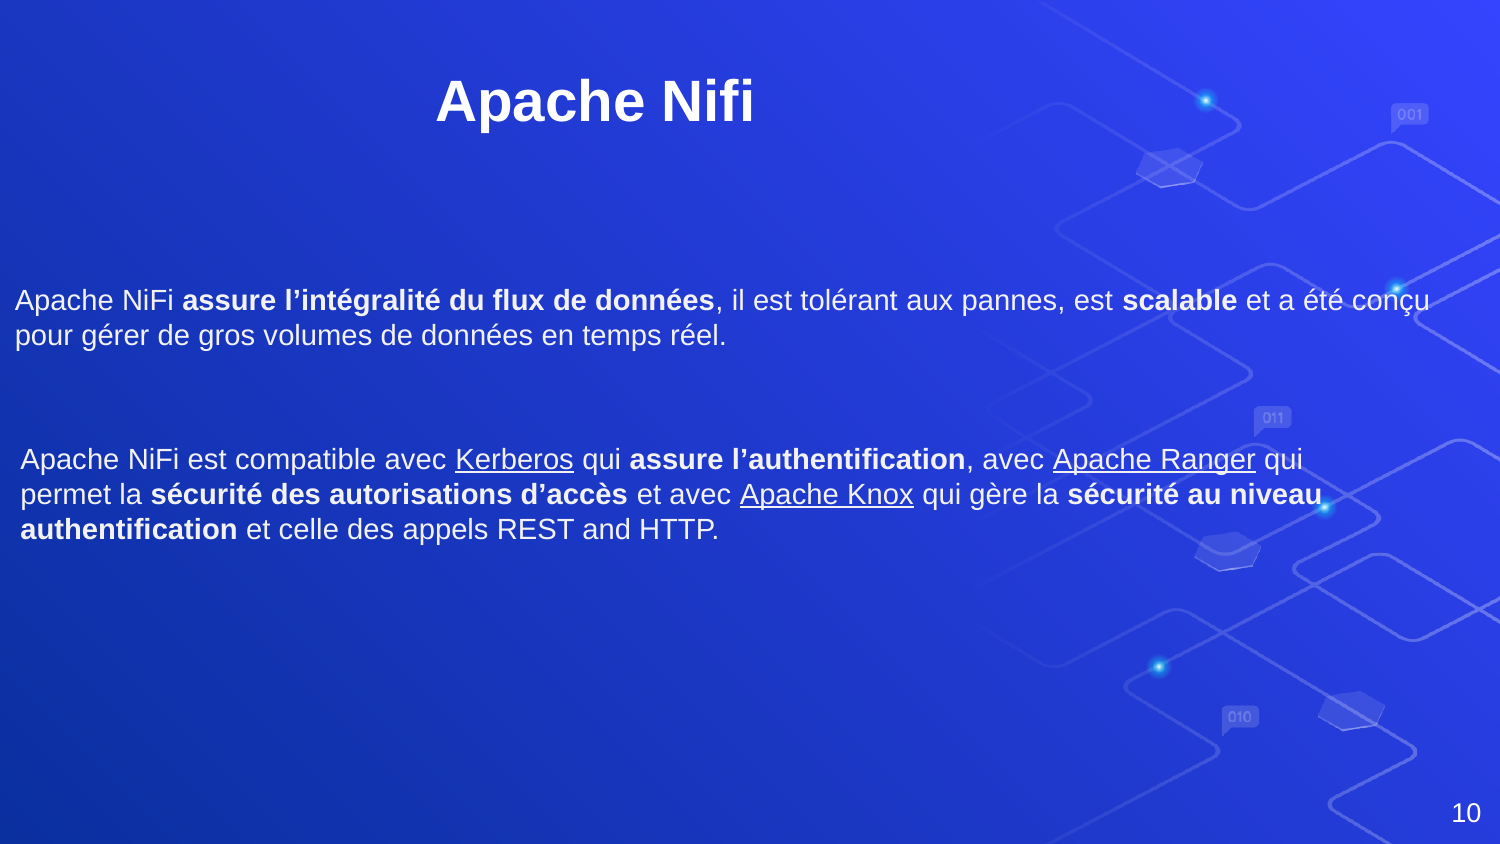

# Apache Nifi
Apache NiFi assure l’intégralité du flux de données, il est tolérant aux pannes, est scalable et a été conçu pour gérer de gros volumes de données en temps réel.
Apache NiFi est compatible avec Kerberos qui assure l’authentification, avec Apache Ranger qui permet la sécurité des autorisations d’accès et avec Apache Knox qui gère la sécurité au niveau authentification et celle des appels REST and HTTP.
10